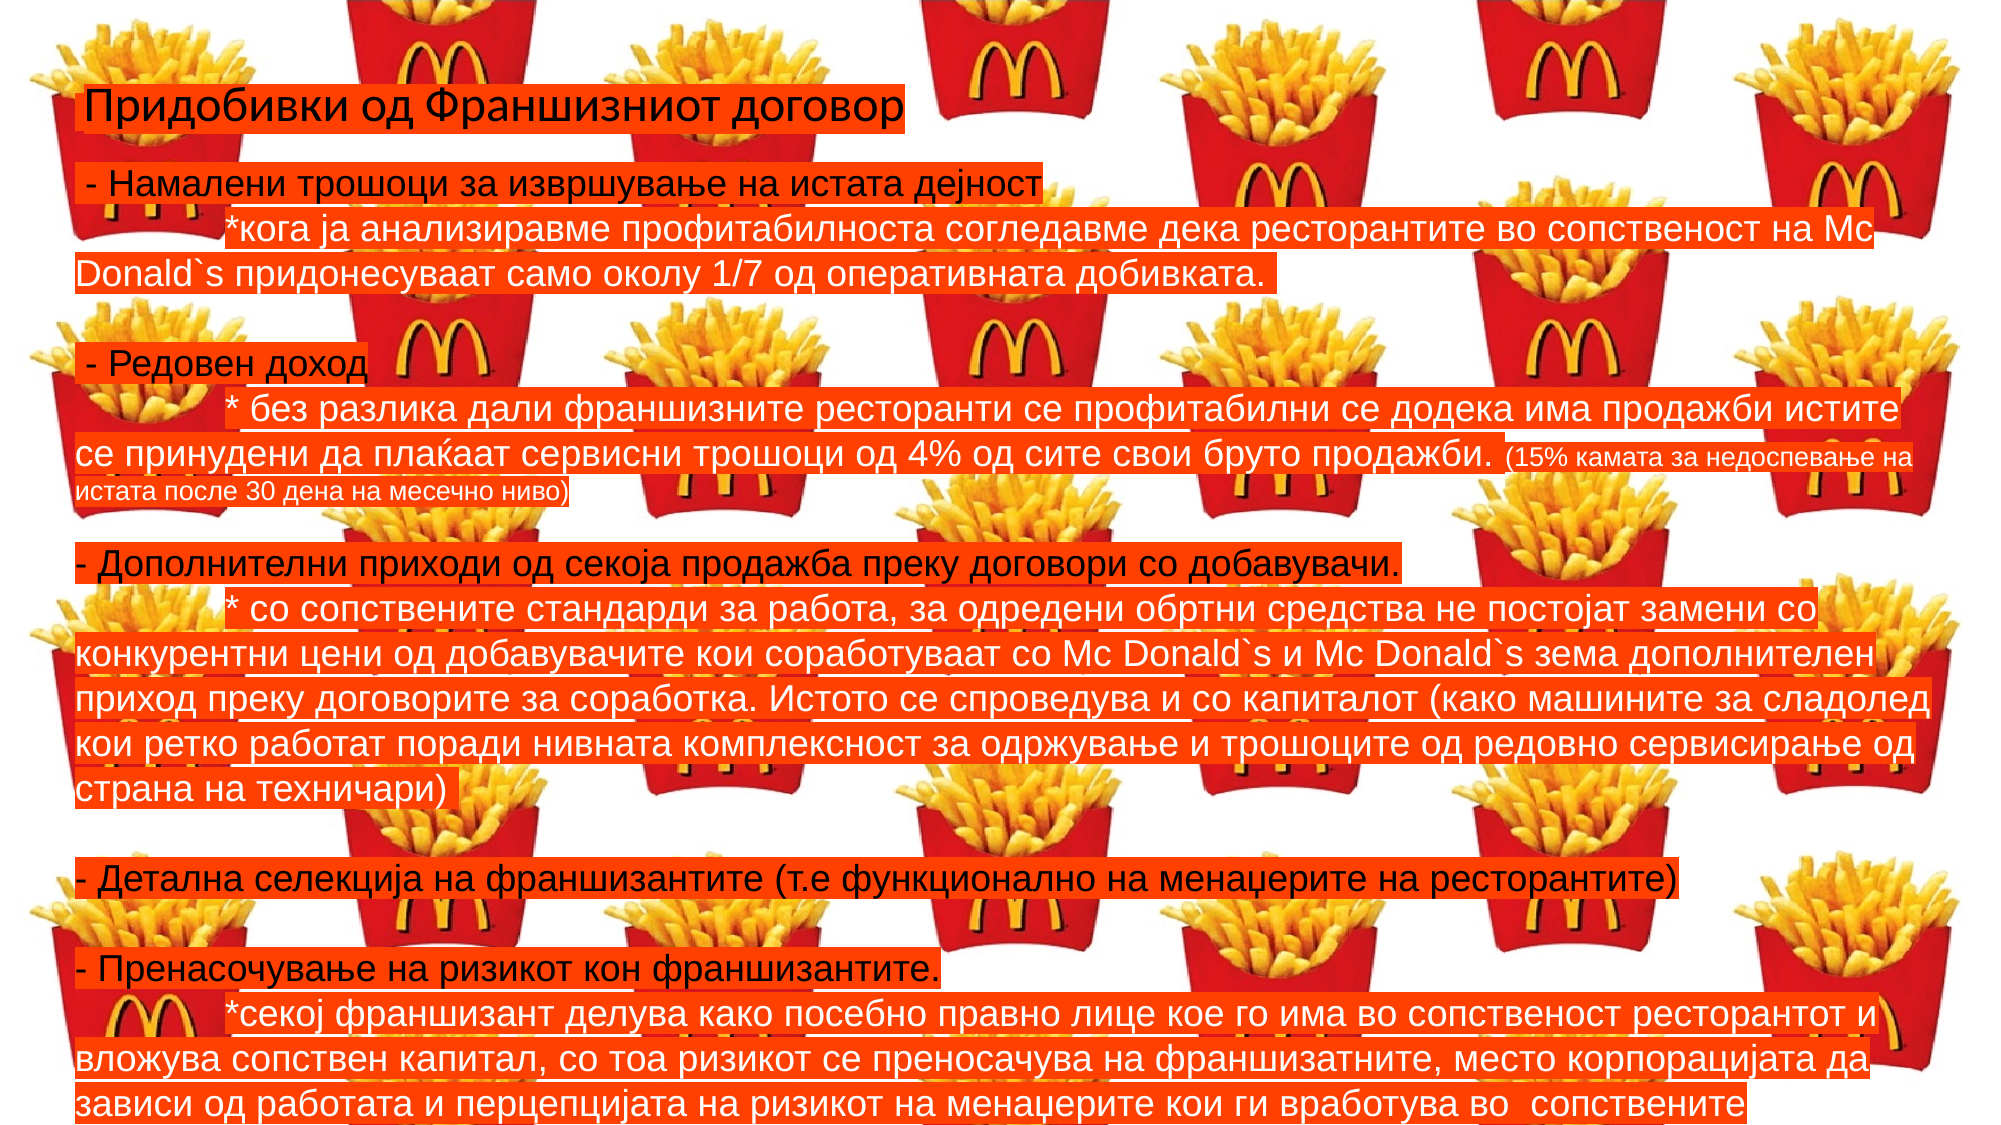

Придобивки од Франшизниот договор
 - Намалени трошоци за извршување на истата дејност
	*кога ја анализиравме профитабилноста согледавме дека ресторантите во сопственост на Mc Donald`s придонесуваат само околу 1/7 од оперативната добивката.

 - Редовен доход
	* без разлика дали франшизните ресторанти се профитабилни се додека има продажби истите се принудени да плаќаат сервисни трошоци од 4% од сите свои бруто продажби. (15% камата за недоспевање на истата после 30 дена на месечно ниво)

- Дополнителни приходи од секоја продажба преку договори со добавувачи.
	* со сопствените стандарди за работа, за одредени обртни средства не постојат замени со конкурентни цени од добавувачите кои соработуваат со Mc Donald`s и Mc Donald`s зема дополнителен приход преку договорите за соработка. Истото се спроведува и со капиталот (како машините за сладолед кои ретко работат поради нивната комплексност за одржување и трошоците од редовно сервисирање од страна на техничари)

- Детална селекција на франшизантите (т.е функционално на менаџерите на ресторантите)

- Пренасочување на ризикот кон франшизантите.
	*секој франшизант делува како посебно правно лице кое го има во сопственост ресторантот и вложува сопствен капитал, со тоа ризикот се преносачува на франшизатните, место корпорацијата да зависи од работата и перцепцијата на ризикот на менаџерите кои ги вработува во  сопствените ресторанти.